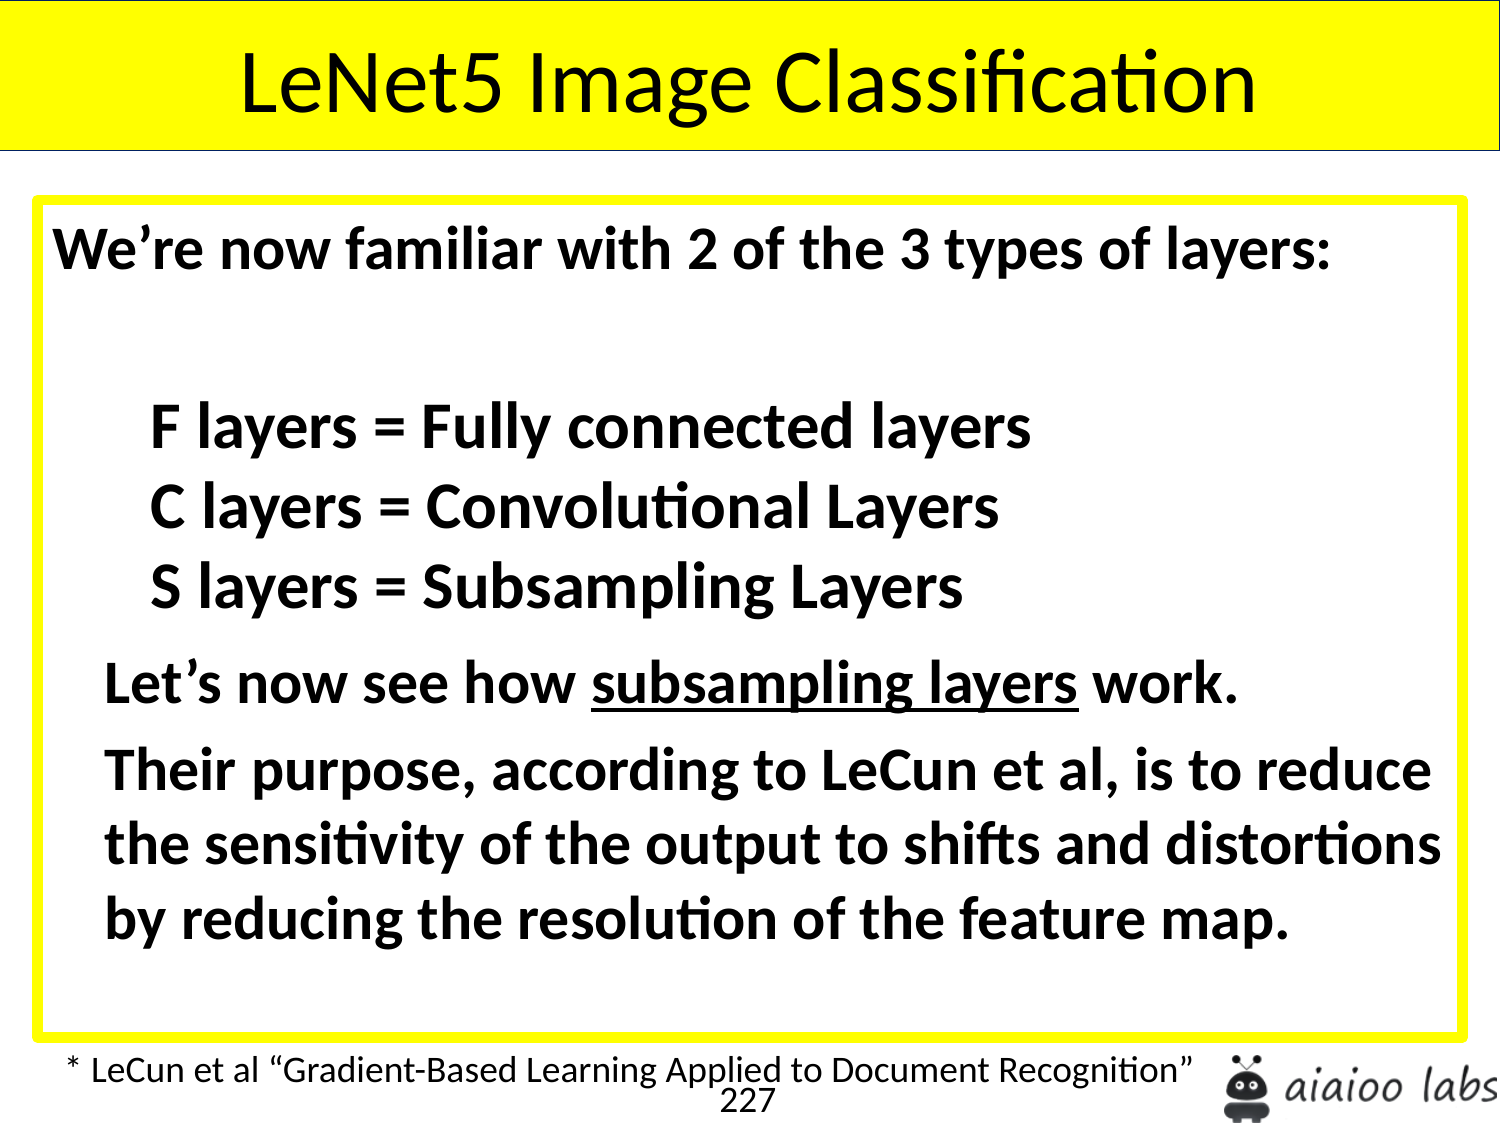

LeNet5 Image Classification
We’re now familiar with 2 of the 3 types of layers:

	Let’s now see how subsampling layers work.
	Their purpose, according to LeCun et al, is to reduce the sensitivity of the output to shifts and distortions by reducing the resolution of the feature map.
F layers = Fully connected layers
C layers = Convolutional Layers
S layers = Subsampling Layers
* LeCun et al “Gradient-Based Learning Applied to Document Recognition”